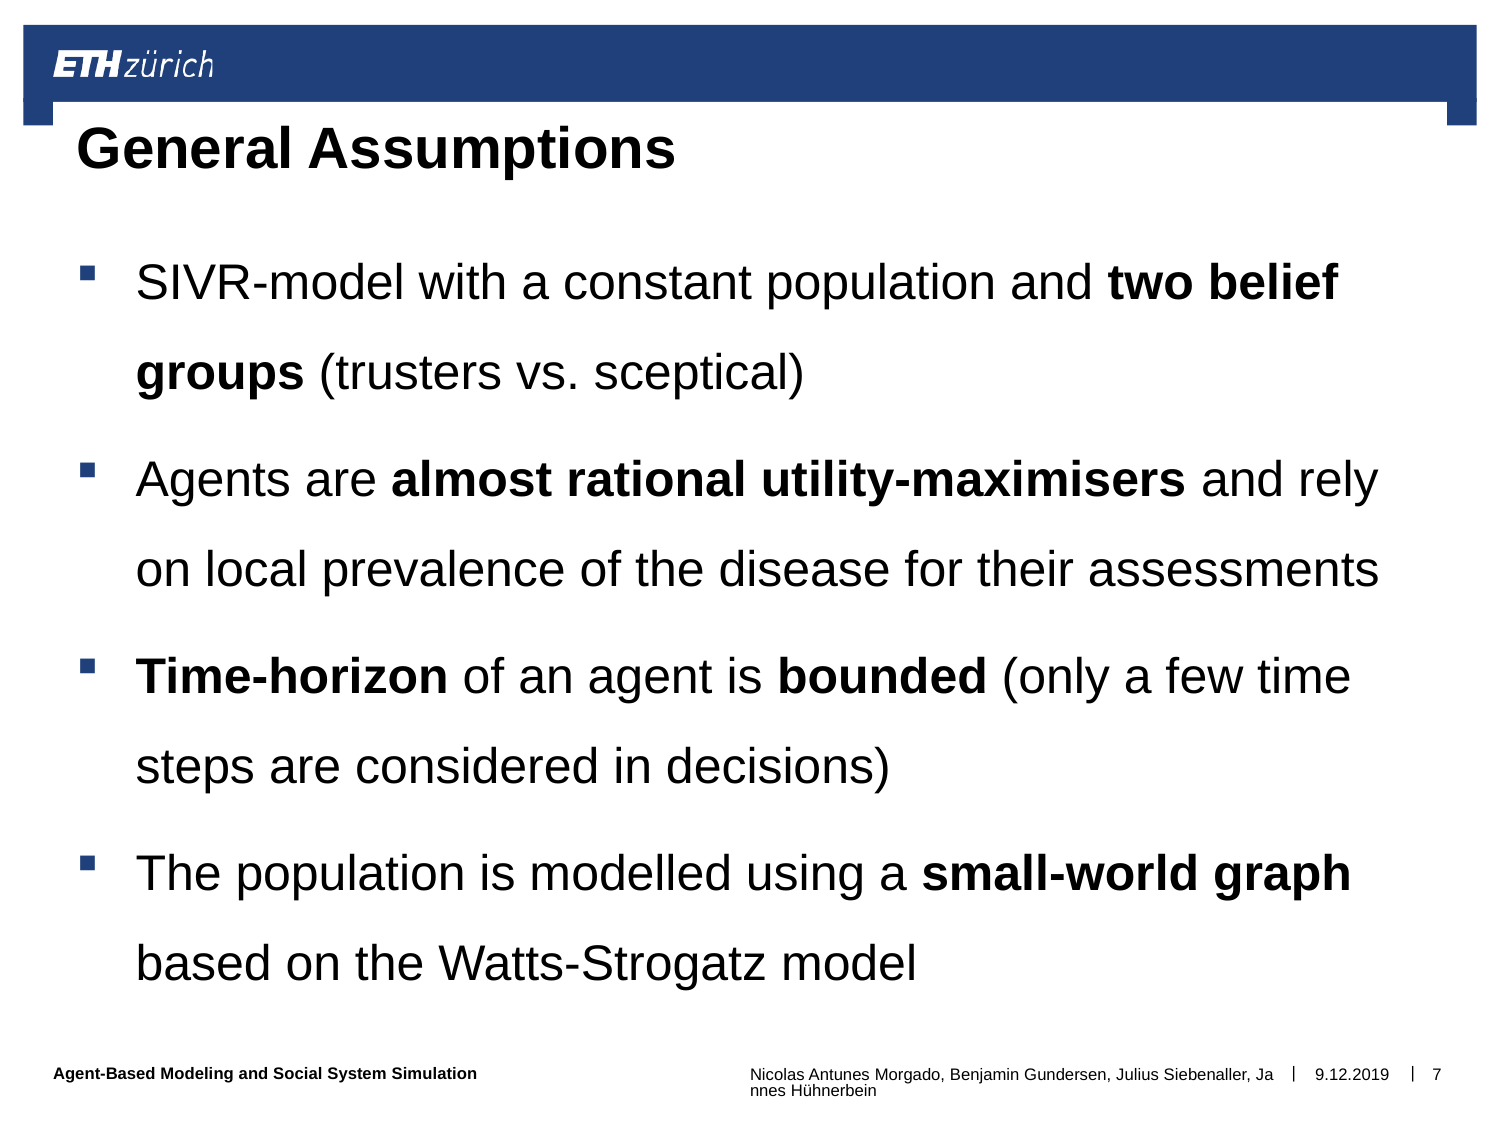

# General Assumptions
SIVR-model with a constant population and two belief groups (trusters vs. sceptical)
Agents are almost rational utility-maximisers and rely on local prevalence of the disease for their assessments
Time-horizon of an agent is bounded (only a few time steps are considered in decisions)
The population is modelled using a small-world graph based on the Watts-Strogatz model

Nicolas Antunes Morgado, Benjamin Gundersen, Julius Siebenaller, Jannes Hühnerbein
9.12.2019
7